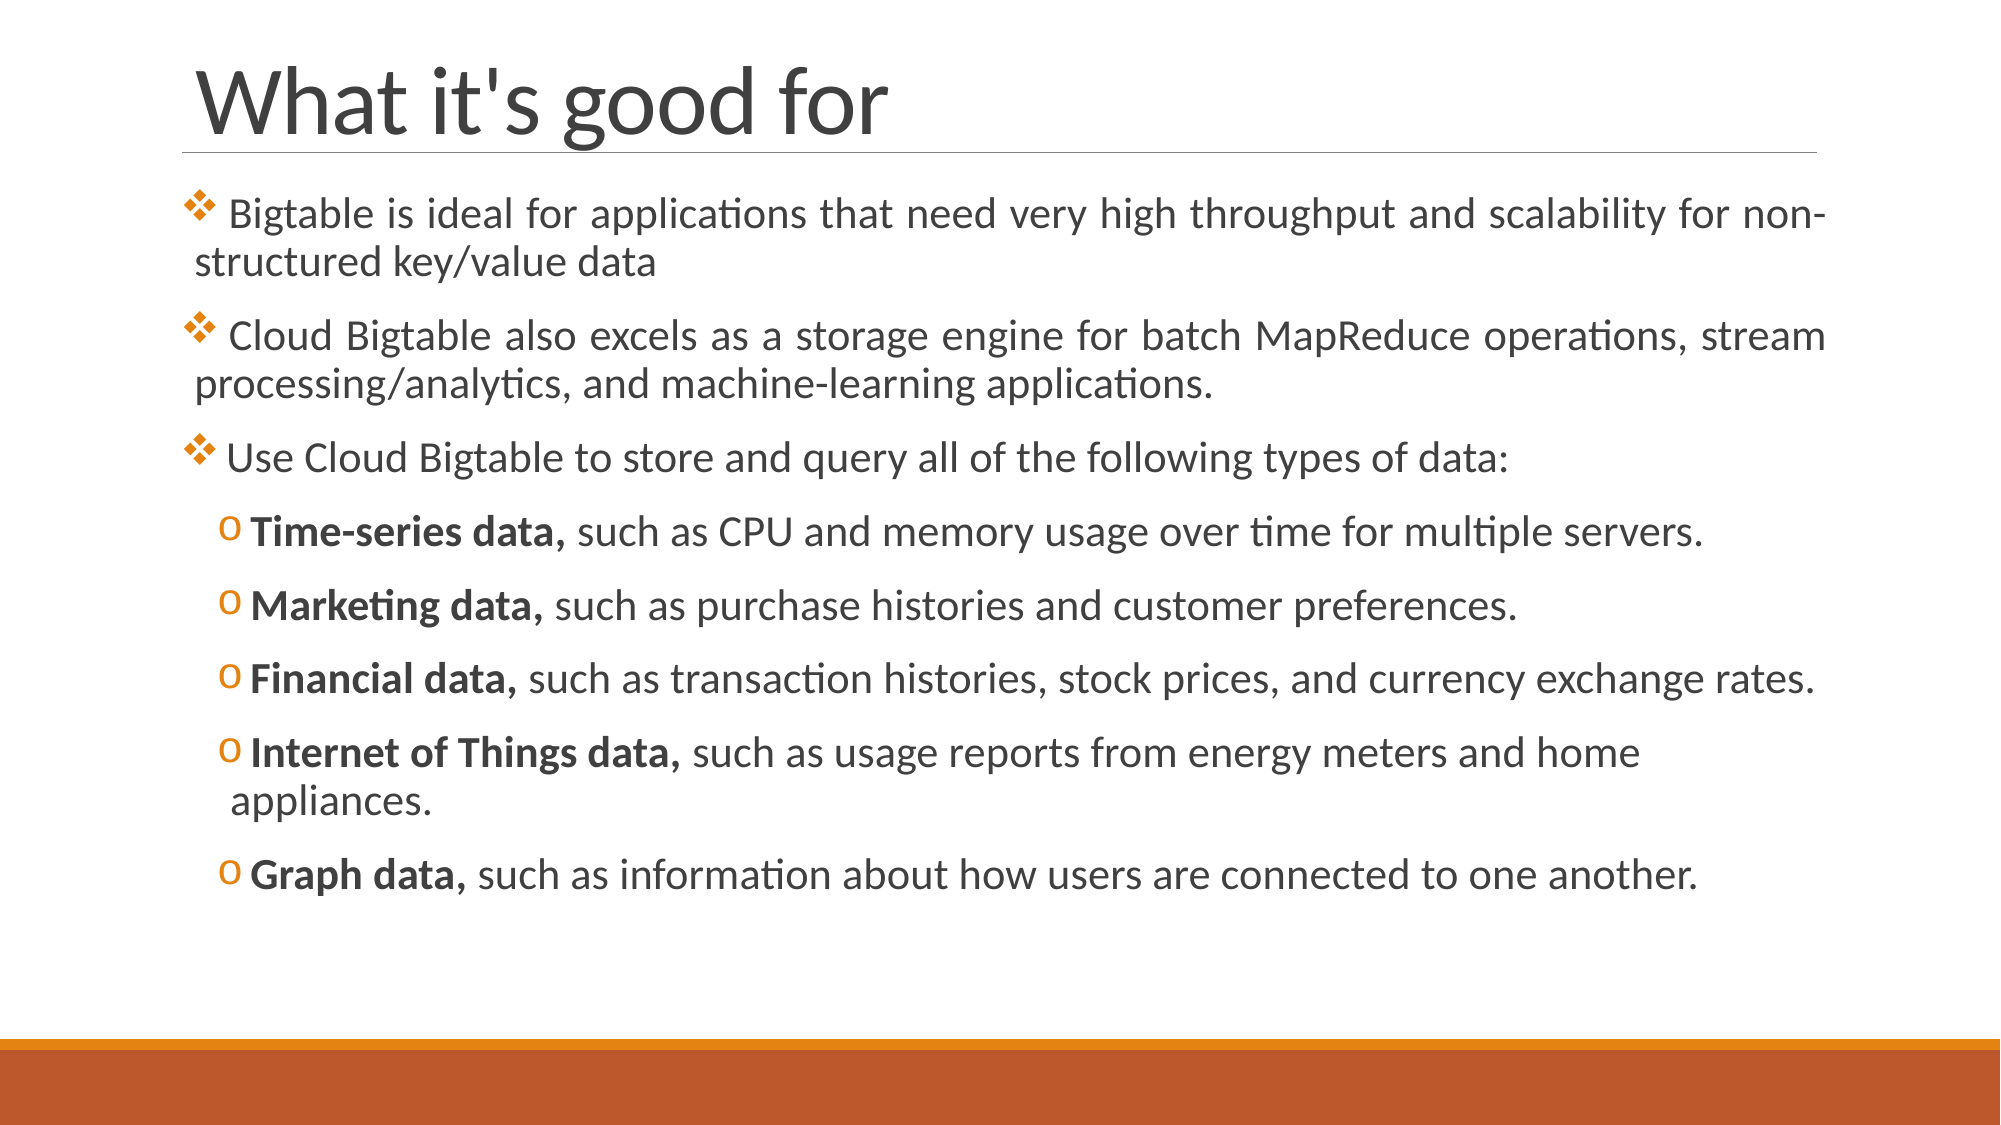

# What it's good for
 Bigtable is ideal for applications that need very high throughput and scalability for non-structured key/value data
 Cloud Bigtable also excels as a storage engine for batch MapReduce operations, stream processing/analytics, and machine-learning applications.
 Use Cloud Bigtable to store and query all of the following types of data:
 Time-series data, such as CPU and memory usage over time for multiple servers.
 Marketing data, such as purchase histories and customer preferences.
 Financial data, such as transaction histories, stock prices, and currency exchange rates.
 Internet of Things data, such as usage reports from energy meters and home appliances.
 Graph data, such as information about how users are connected to one another.